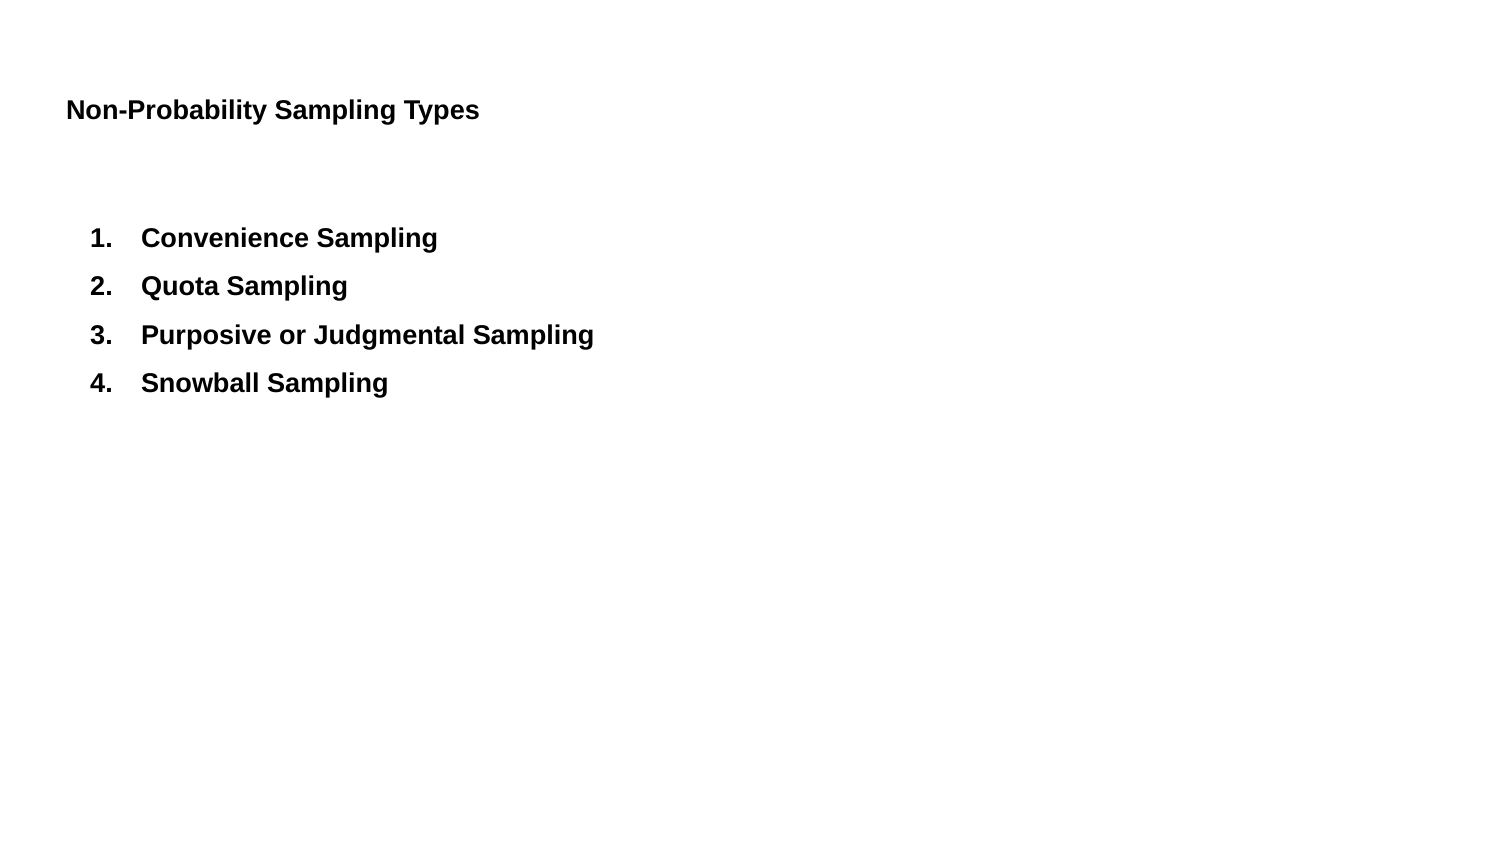

# Non-Probability Sampling Types

Convenience Sampling
Quota Sampling
Purposive or Judgmental Sampling
Snowball Sampling